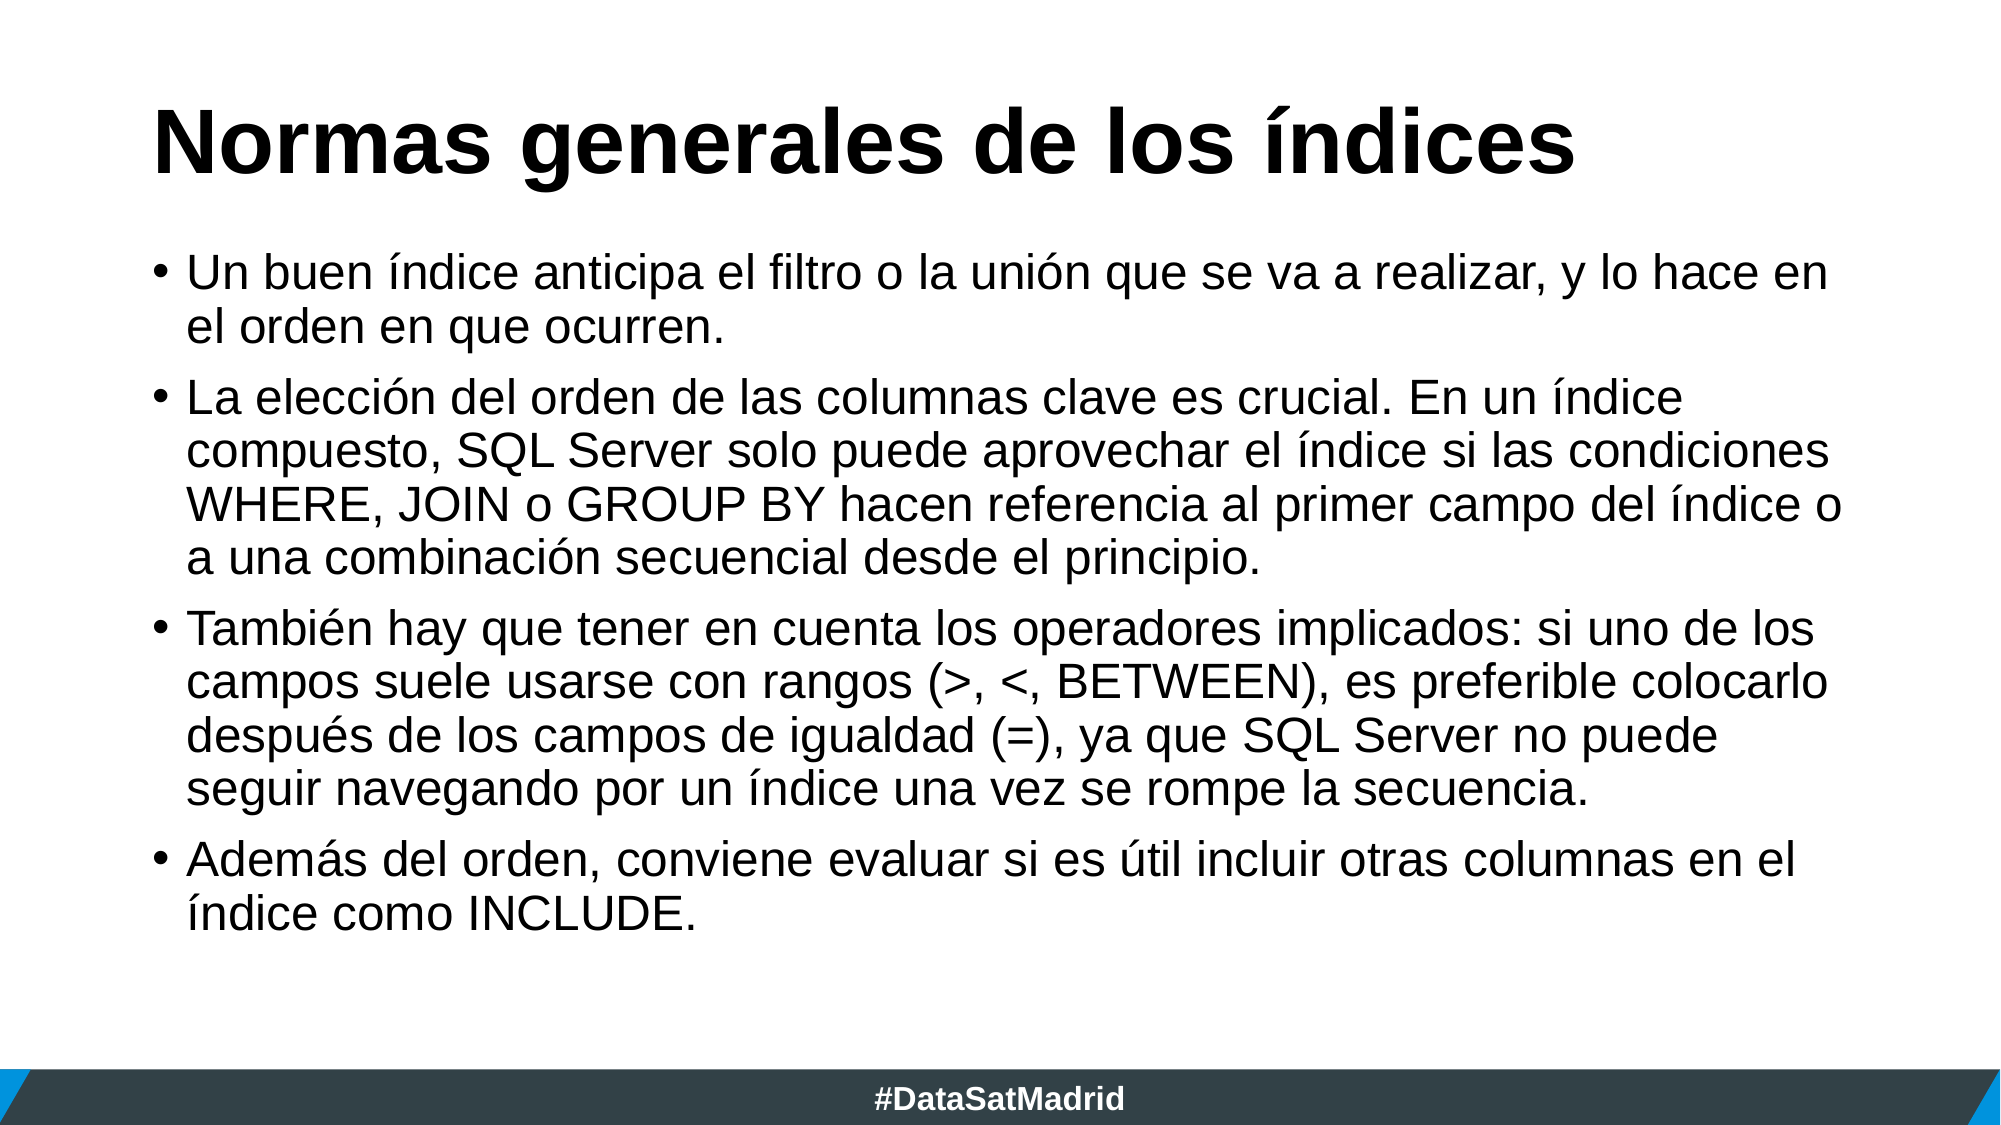

# Normas generales de los índices
Un buen índice anticipa el filtro o la unión que se va a realizar, y lo hace en el orden en que ocurren.
La elección del orden de las columnas clave es crucial. En un índice compuesto, SQL Server solo puede aprovechar el índice si las condiciones WHERE, JOIN o GROUP BY hacen referencia al primer campo del índice o a una combinación secuencial desde el principio.
También hay que tener en cuenta los operadores implicados: si uno de los campos suele usarse con rangos (>, <, BETWEEN), es preferible colocarlo después de los campos de igualdad (=), ya que SQL Server no puede seguir navegando por un índice una vez se rompe la secuencia.
Además del orden, conviene evaluar si es útil incluir otras columnas en el índice como INCLUDE.